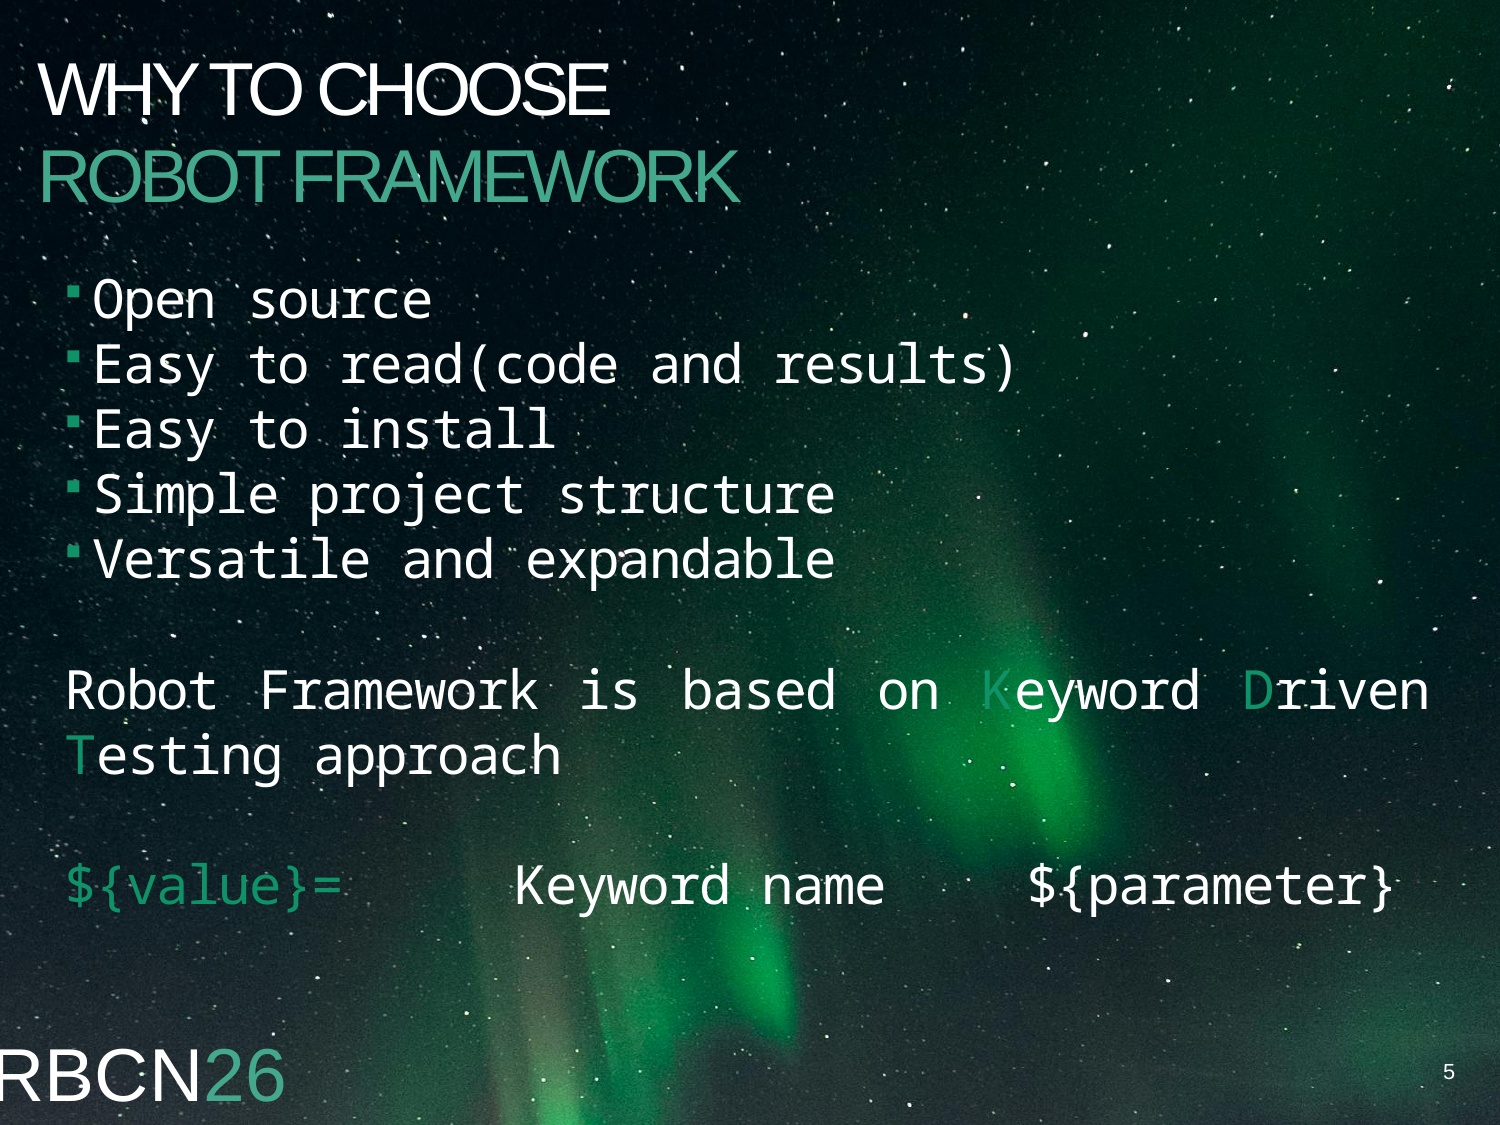

# Why to choose
Robot Framework
Open source
Easy to read(code and results)
Easy to install
Simple project structure
Versatile and expandable

Robot Framework is based on Keyword Driven Testing approach

${value}=		Keyword name	  ${parameter}

5